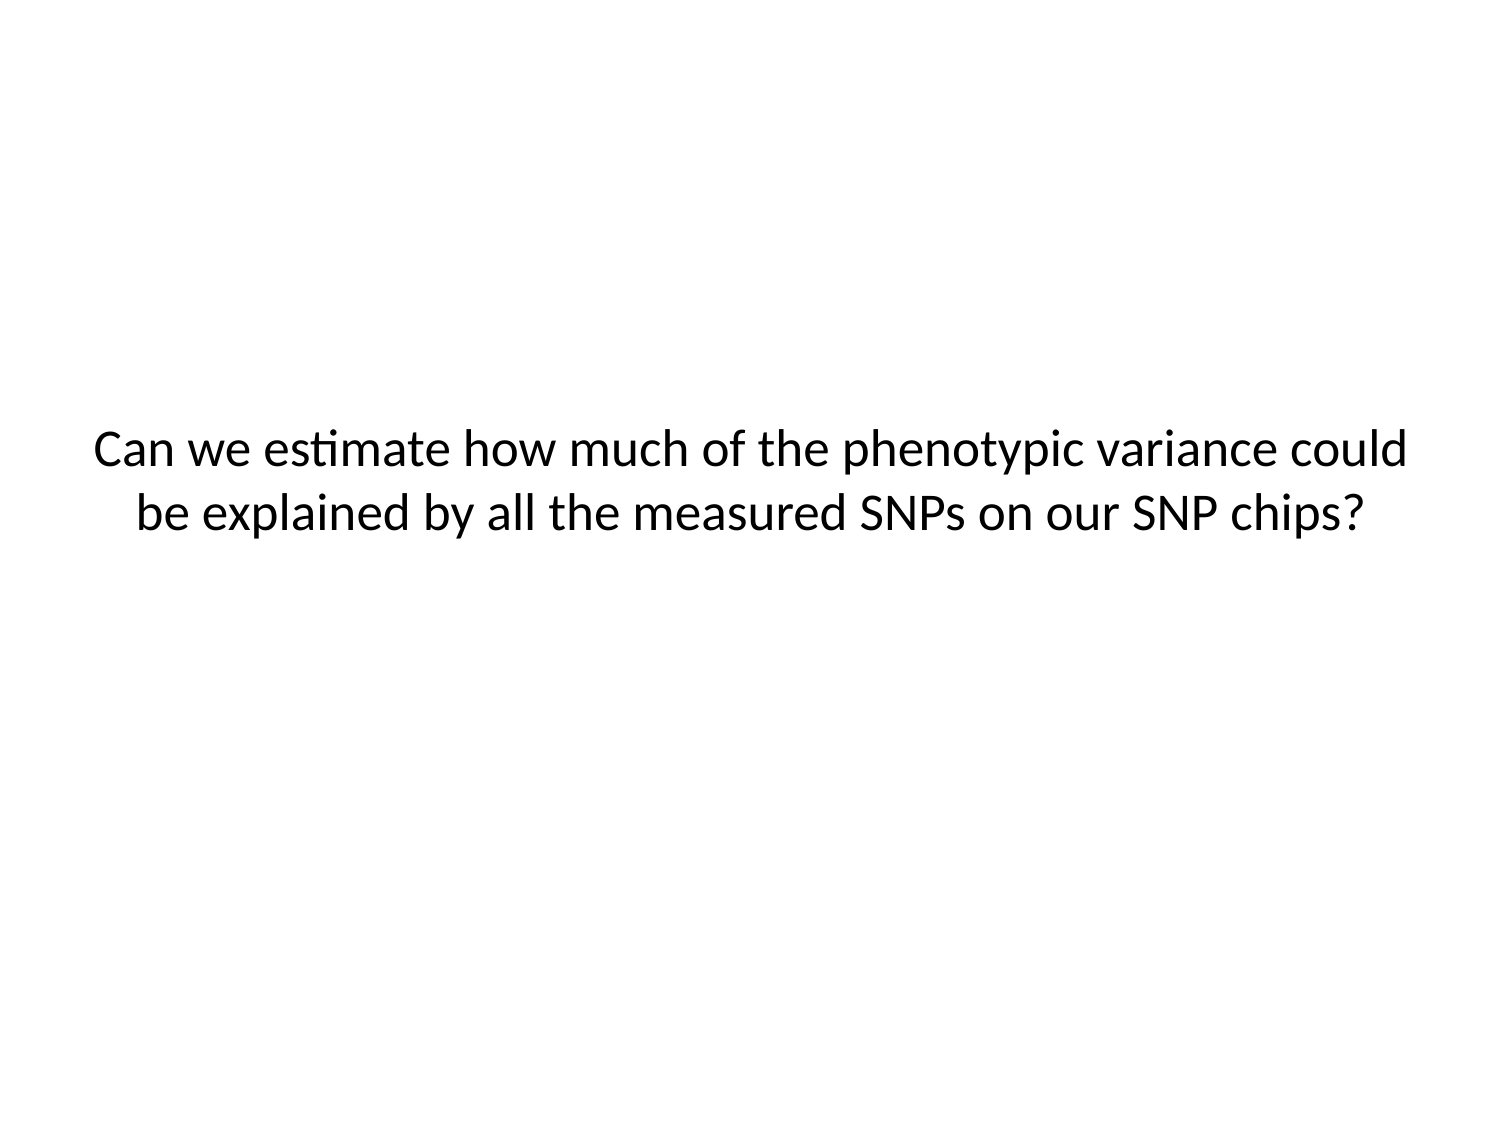

# Can we estimate how much of the phenotypic variance could be explained by all the measured SNPs on our SNP chips?